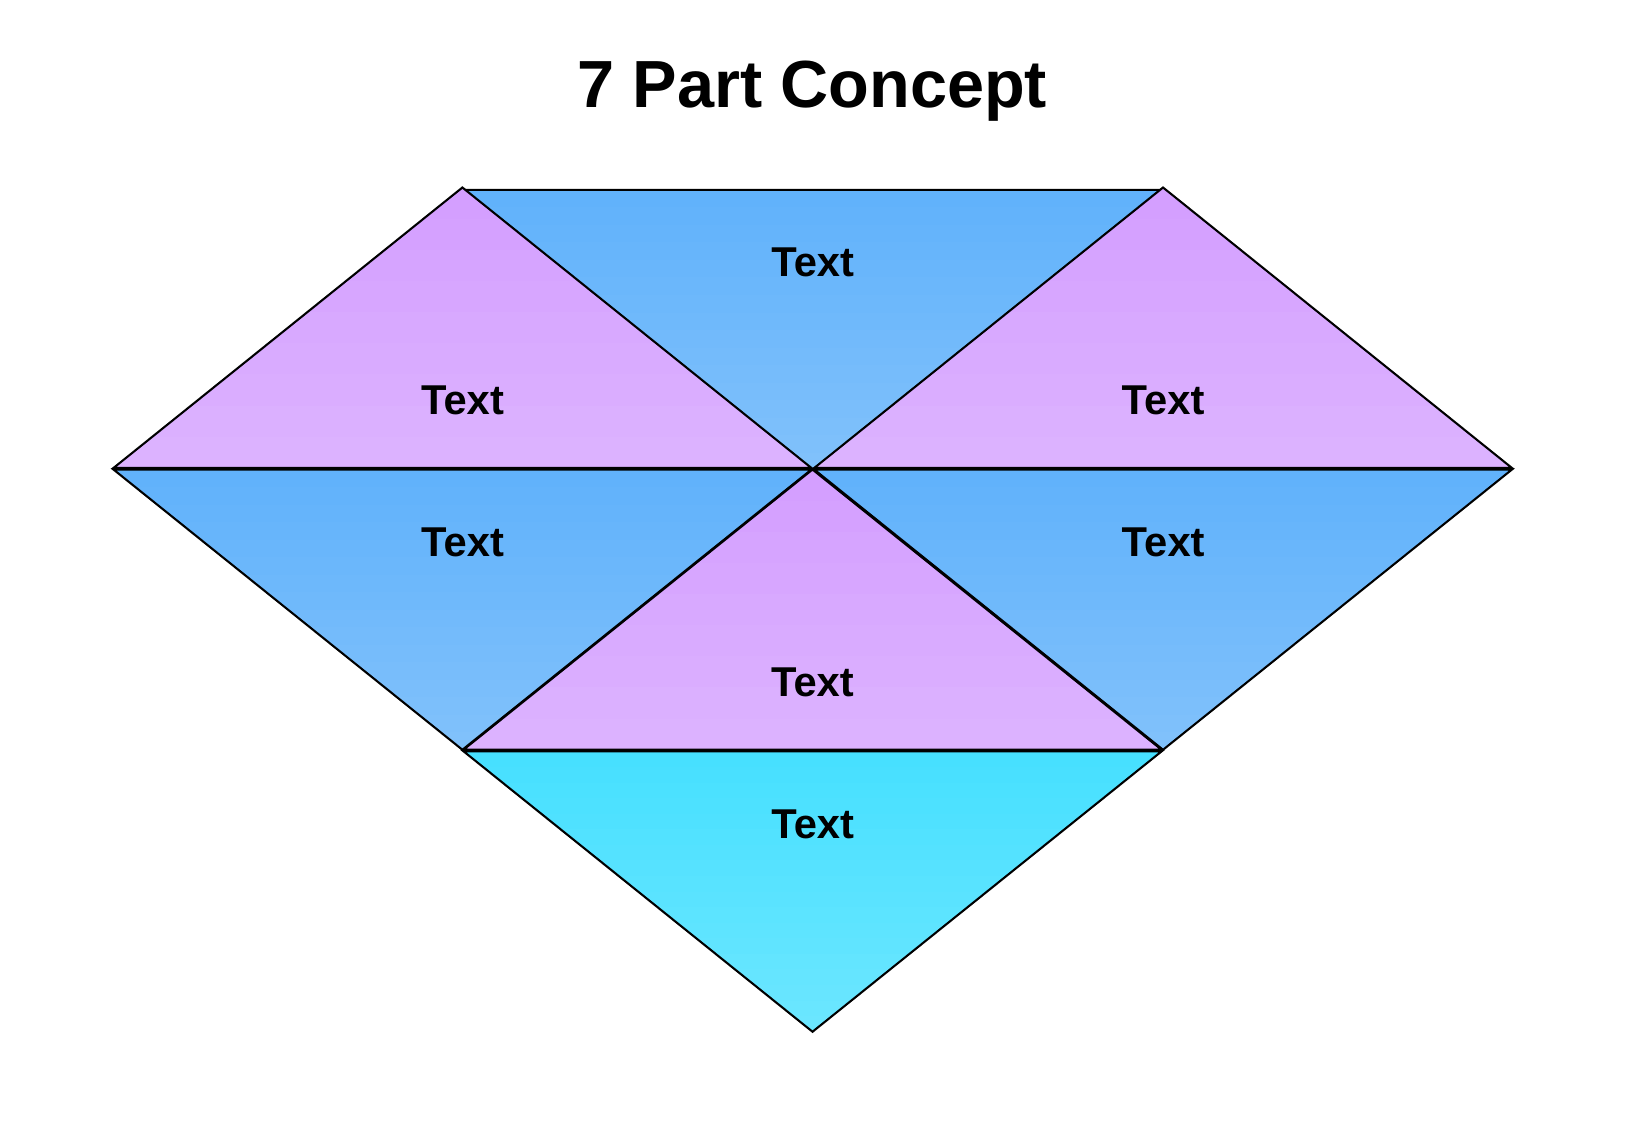

# 7 Part Concept
Text
Text
Text
Text
Text
Text
Text